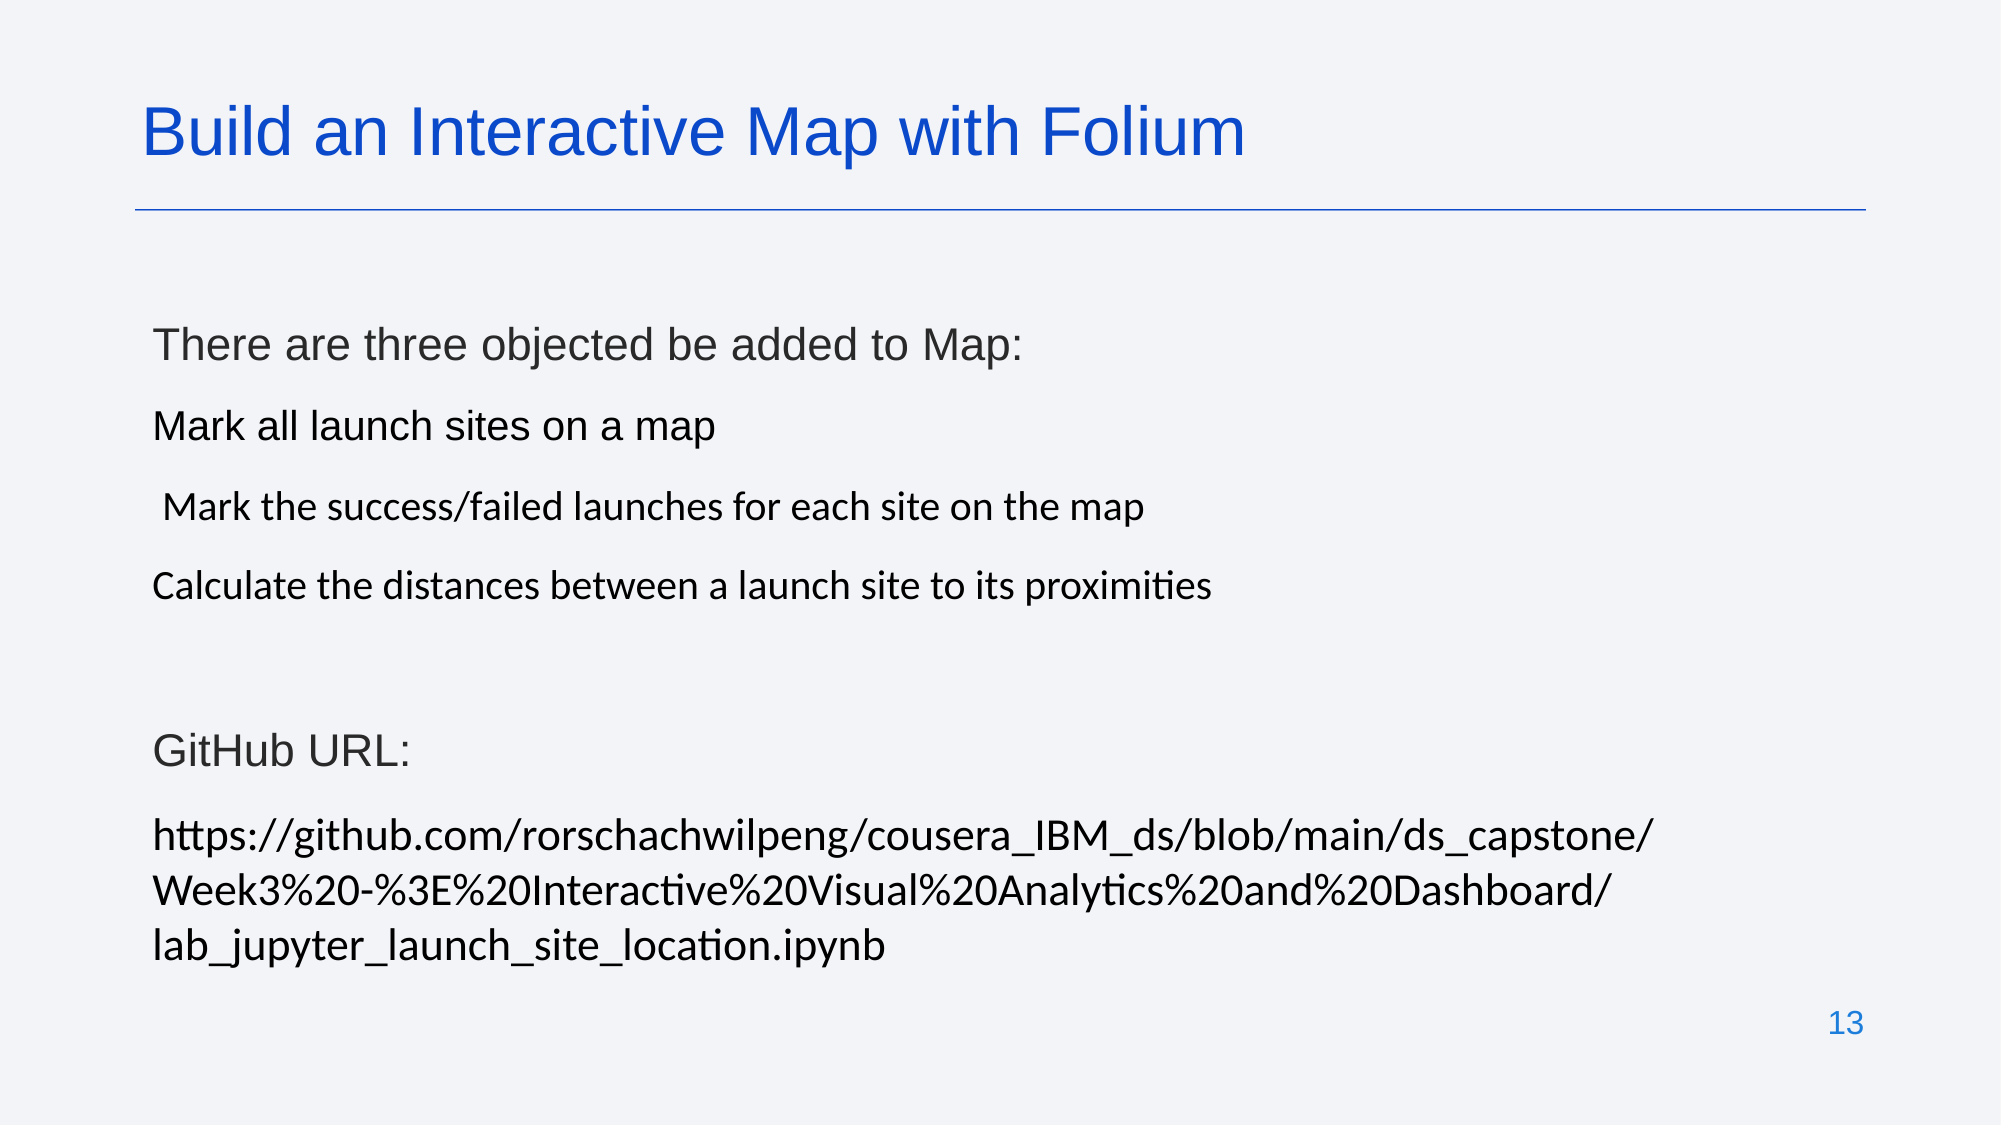

Build an Interactive Map with Folium
There are three objected be added to Map:
Mark all launch sites on a map
 Mark the success/failed launches for each site on the map
Calculate the distances between a launch site to its proximities

GitHub URL:
https://github.com/rorschachwilpeng/cousera_IBM_ds/blob/main/ds_capstone/Week3%20-%3E%20Interactive%20Visual%20Analytics%20and%20Dashboard/lab_jupyter_launch_site_location.ipynb

13